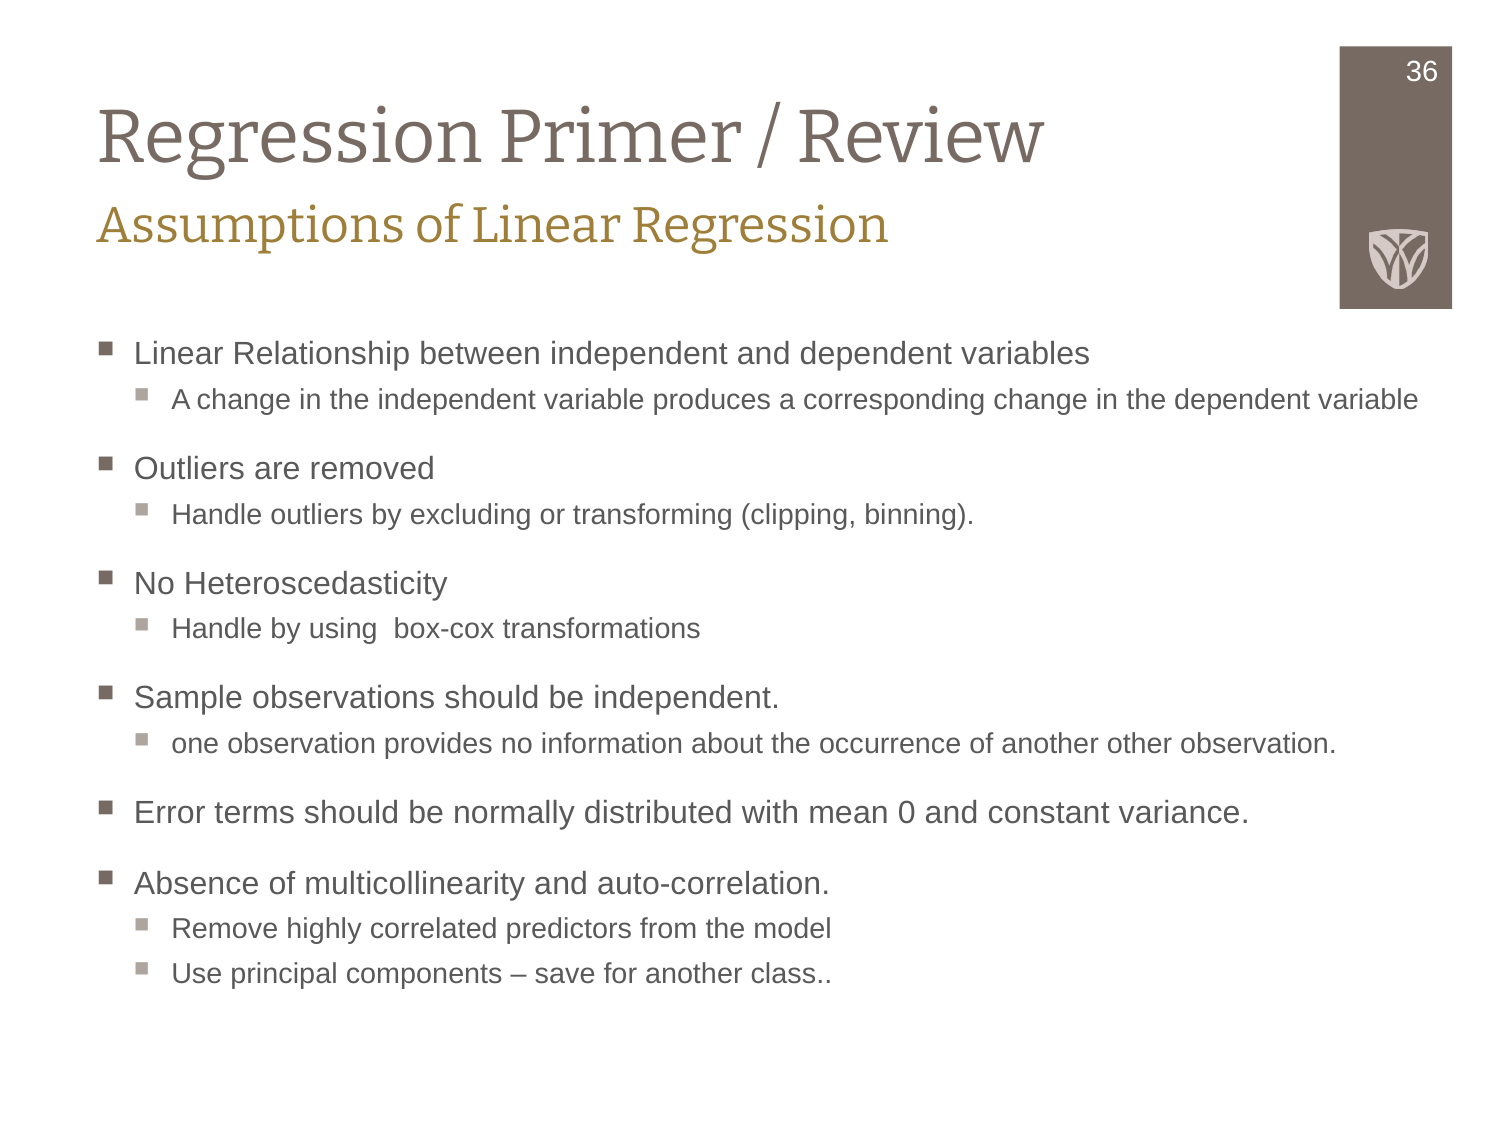

# Regression Primer / Review
36
Assumptions of Linear Regression
Linear Relationship between independent and dependent variables
A change in the independent variable produces a corresponding change in the dependent variable
Outliers are removed
Handle outliers by excluding or transforming (clipping, binning).
No Heteroscedasticity
Handle by using  box-cox transformations
Sample observations should be independent.
one observation provides no information about the occurrence of another other observation.
Error terms should be normally distributed with mean 0 and constant variance.
Absence of multicollinearity and auto-correlation.
Remove highly correlated predictors from the model
Use principal components – save for another class..